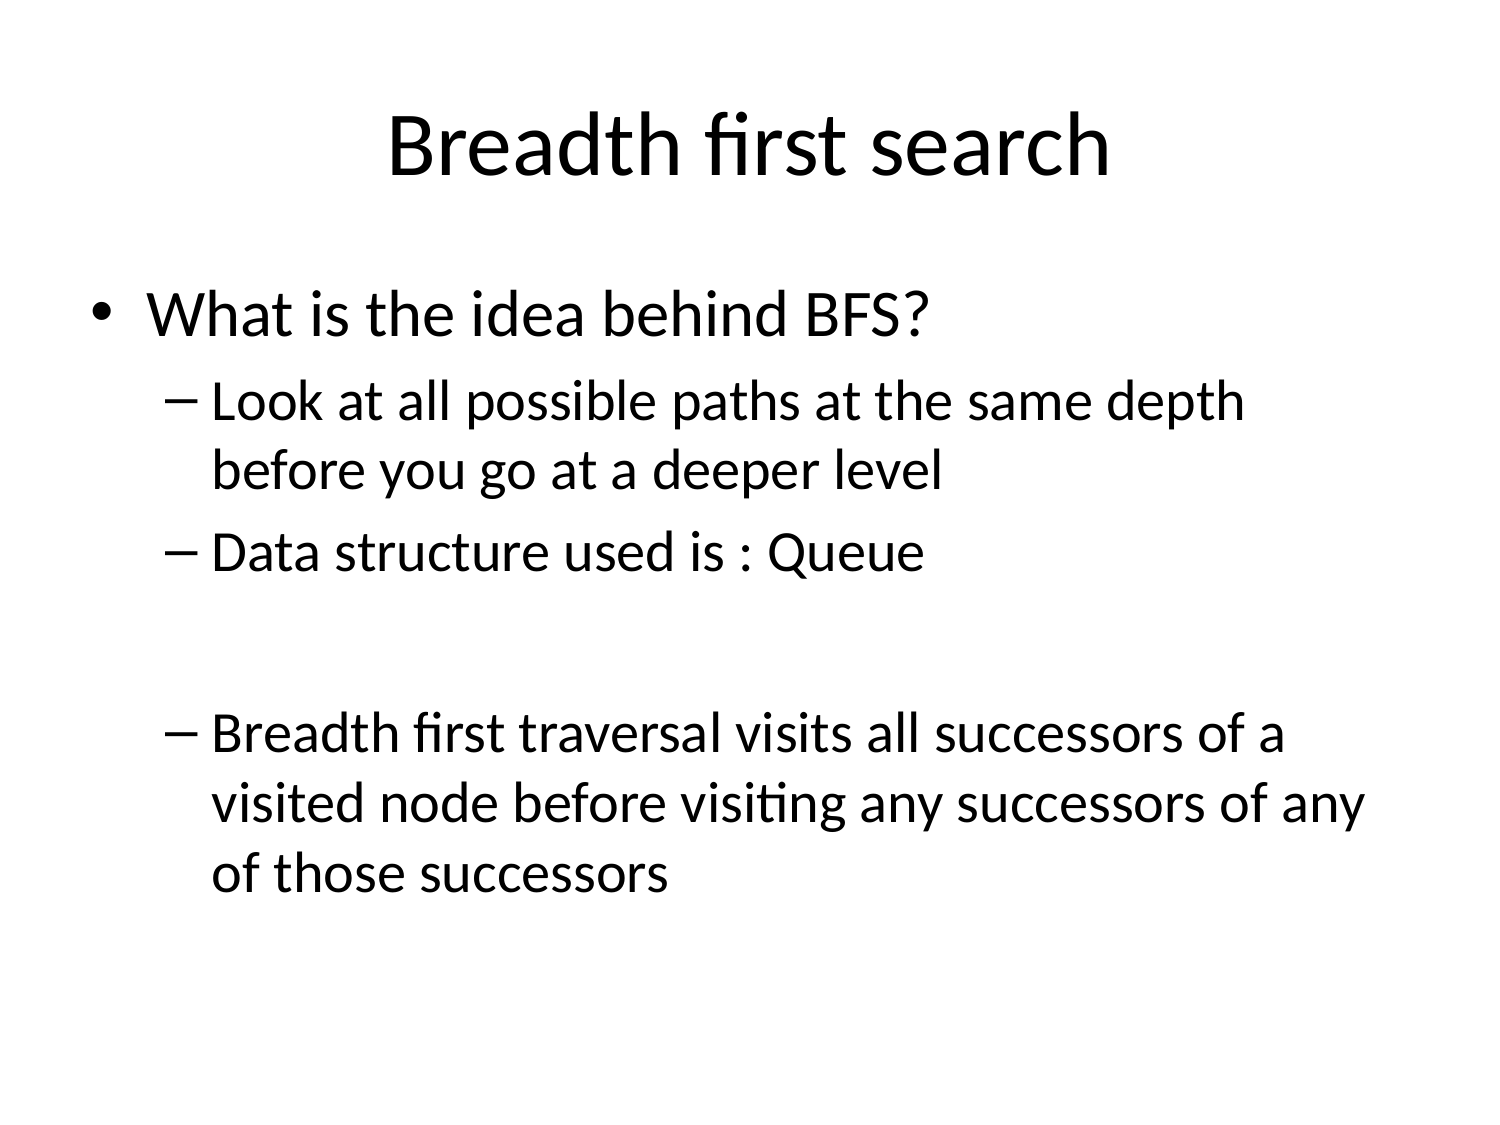

# Breadth first search
What is the idea behind BFS?
Look at all possible paths at the same depth before you go at a deeper level
Data structure used is : Queue

Breadth first traversal visits all successors of a visited node before visiting any successors of any of those successors